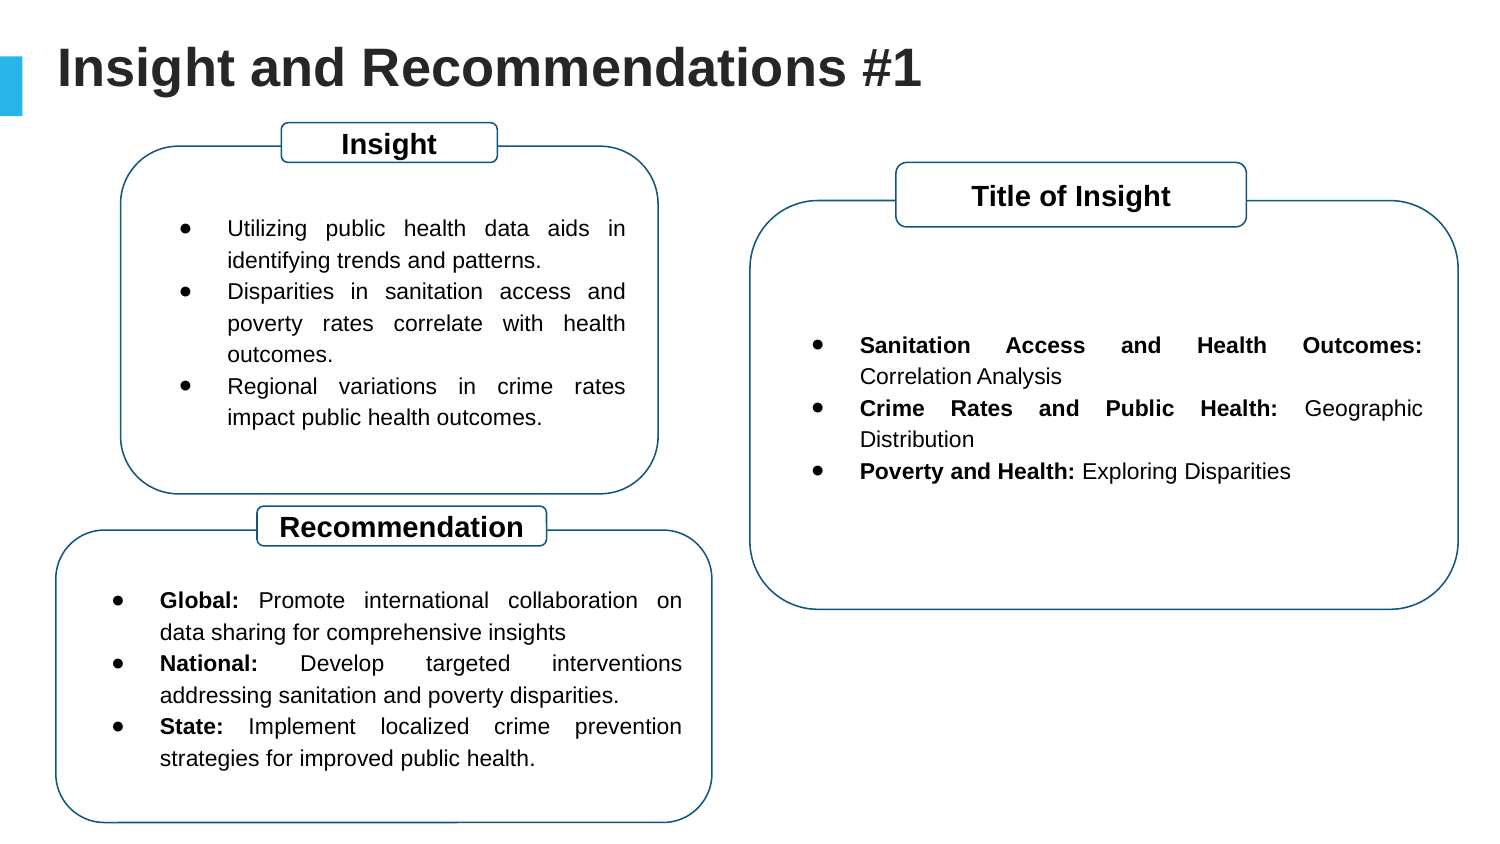

Insight and Recommendations #1
Insight
Utilizing public health data aids in identifying trends and patterns.
Disparities in sanitation access and poverty rates correlate with health outcomes.
Regional variations in crime rates impact public health outcomes.
Title of Insight
Sanitation Access and Health Outcomes: Correlation Analysis
Crime Rates and Public Health: Geographic Distribution
Poverty and Health: Exploring Disparities
Recommendation
Global: Promote international collaboration on data sharing for comprehensive insights
National: Develop targeted interventions addressing sanitation and poverty disparities.
State: Implement localized crime prevention strategies for improved public health.